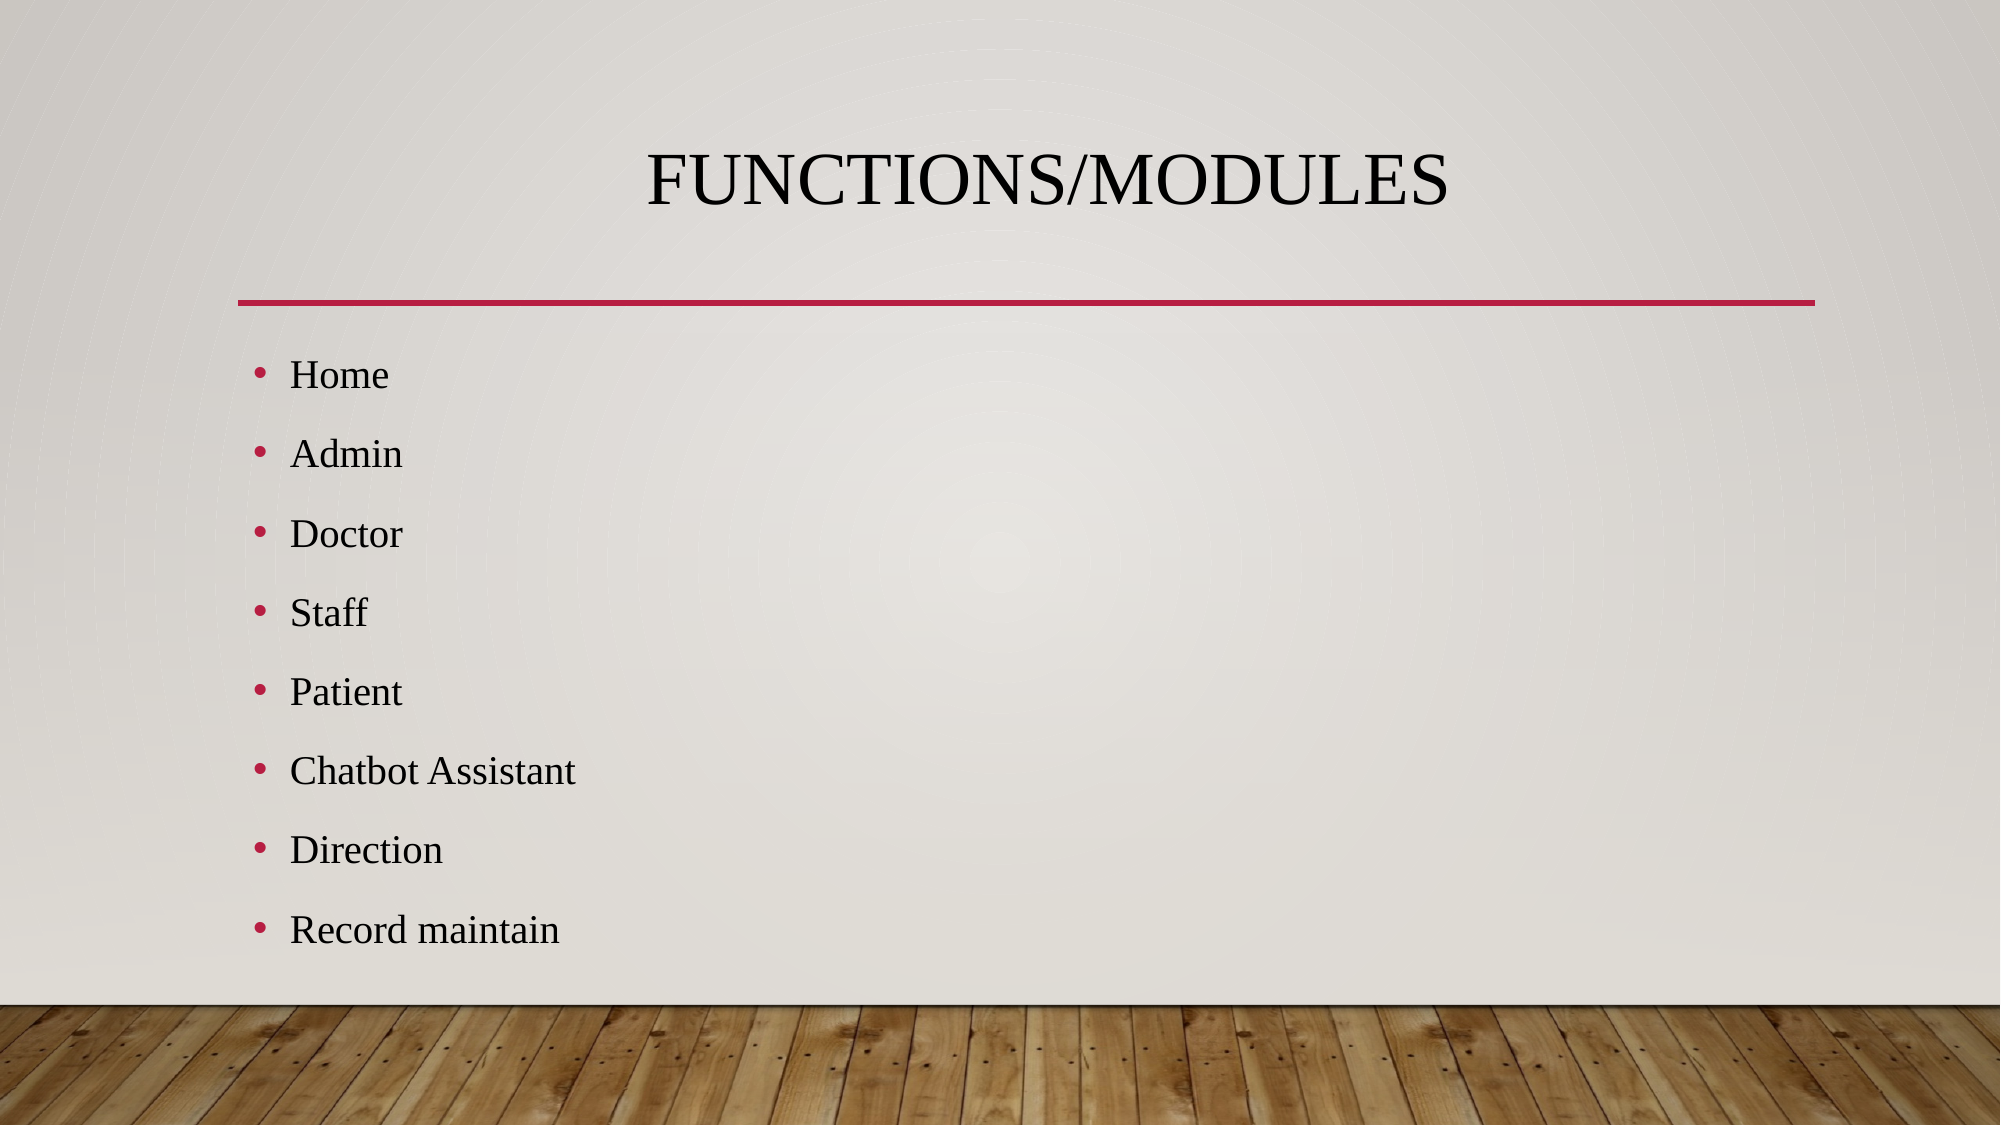

# Functions/modules
Home
Admin
Doctor
Staff
Patient
Chatbot Assistant
Direction
Record maintain